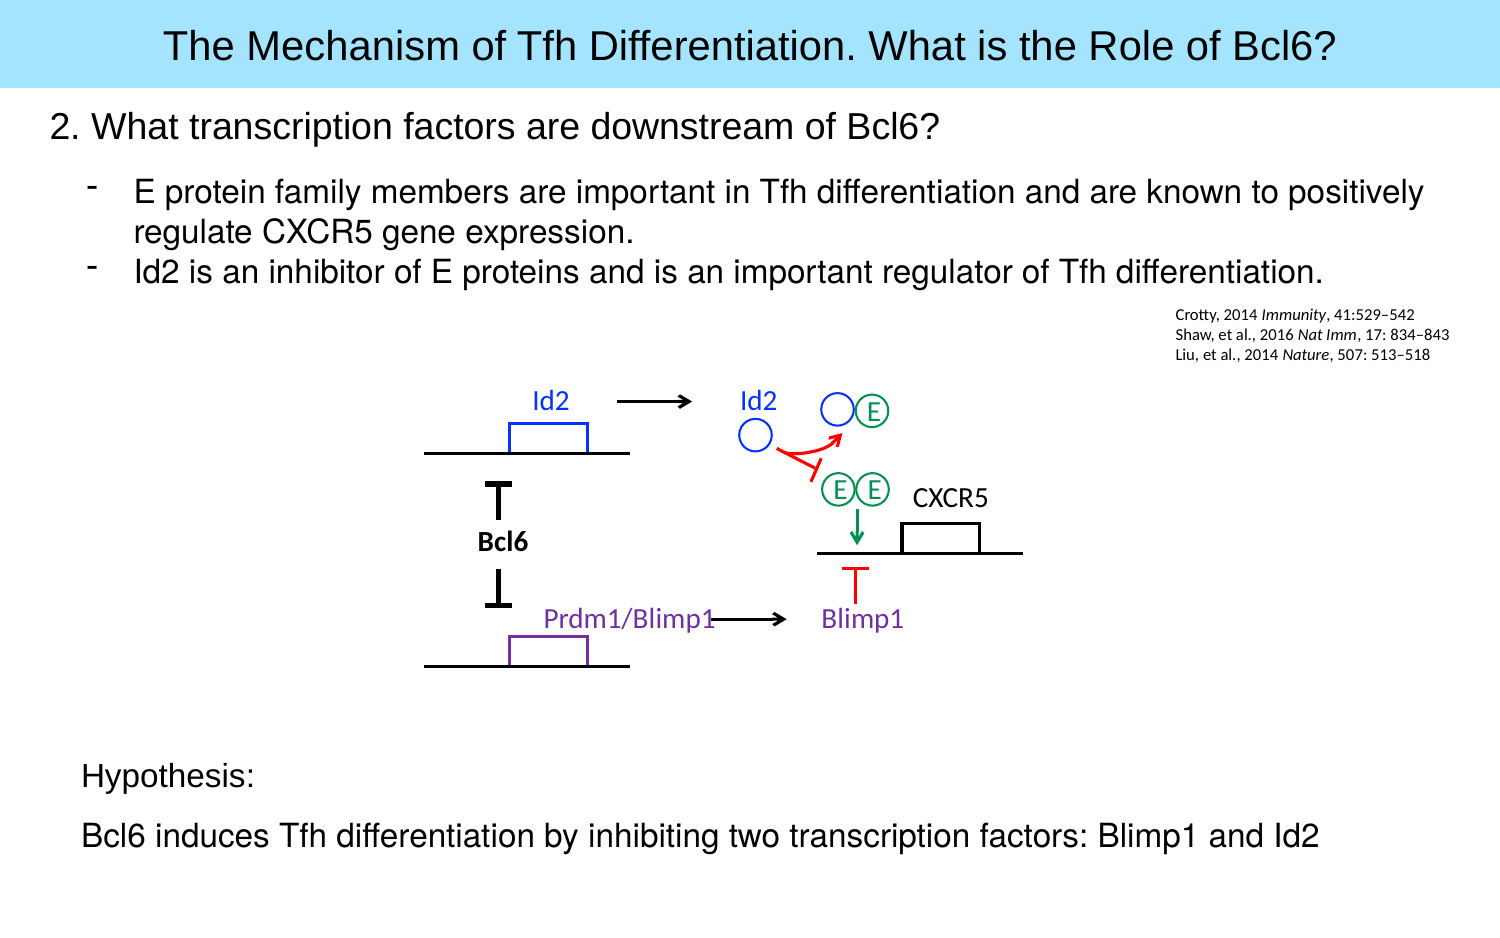

The Mechanism of Tfh Differentiation. What is the Role of Bcl6?
2. What transcription factors are downstream of Bcl6?
E protein family members are important in Tfh differentiation and are known to positively regulate CXCR5 gene expression.
Id2 is an inhibitor of E proteins and is an important regulator of Tfh differentiation.
Crotty, 2014 Immunity, 41:529–542
Shaw, et al., 2016 Nat Imm, 17: 834–843
Liu, et al., 2014 Nature, 507: 513–518
Id2
Id2
E

E

E

CXCR5
Bcl6

Prdm1/Blimp1
Blimp1

Hypothesis:
Bcl6 induces Tfh differentiation by inhibiting two transcription factors: Blimp1 and Id2